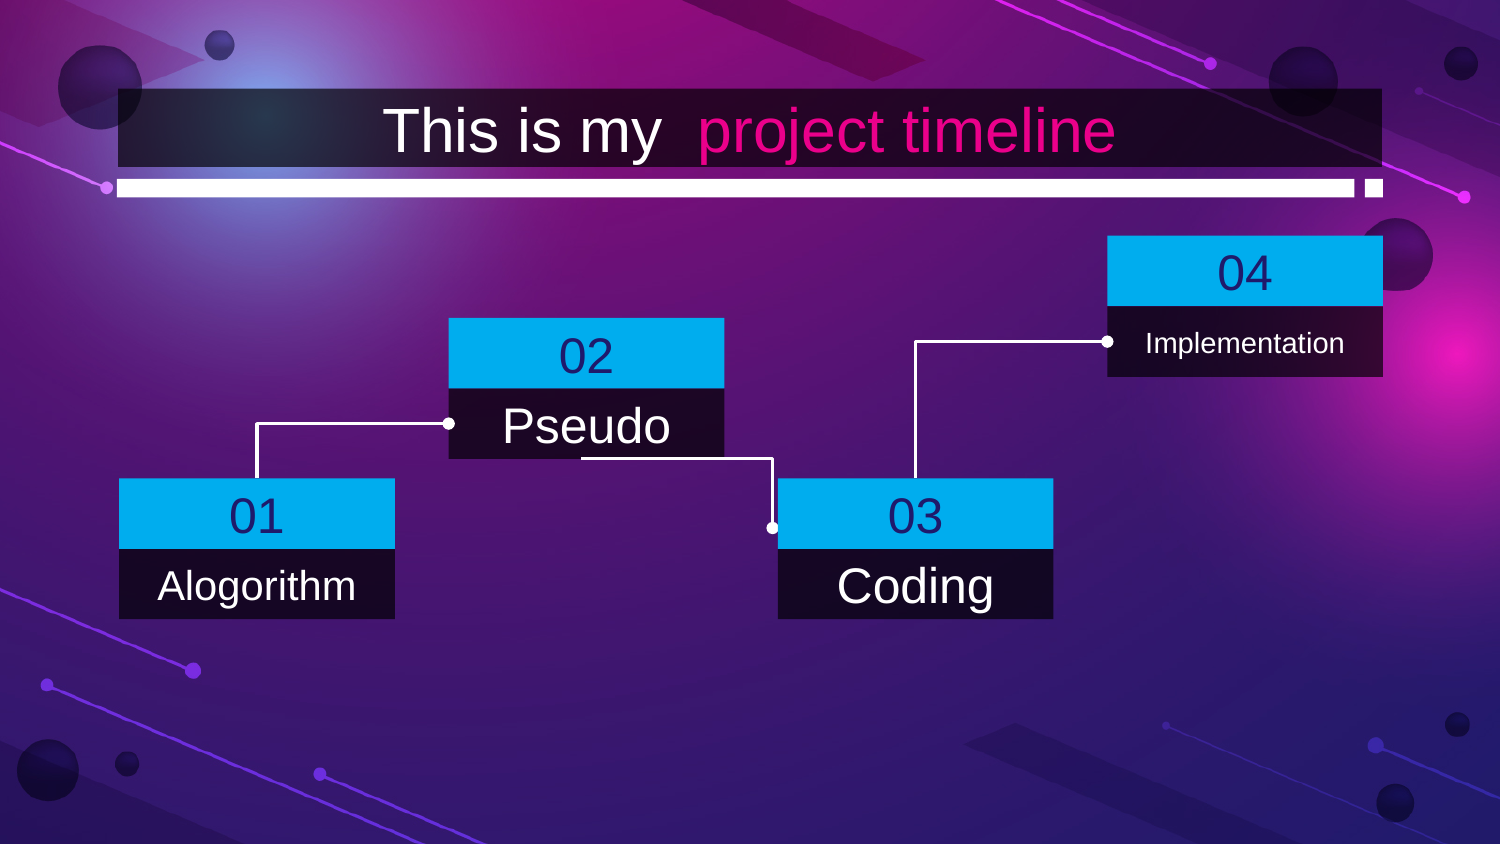

# This is my  project timeline

04
Implementation
02
Pseudo
01
03
Alogorithm
Coding